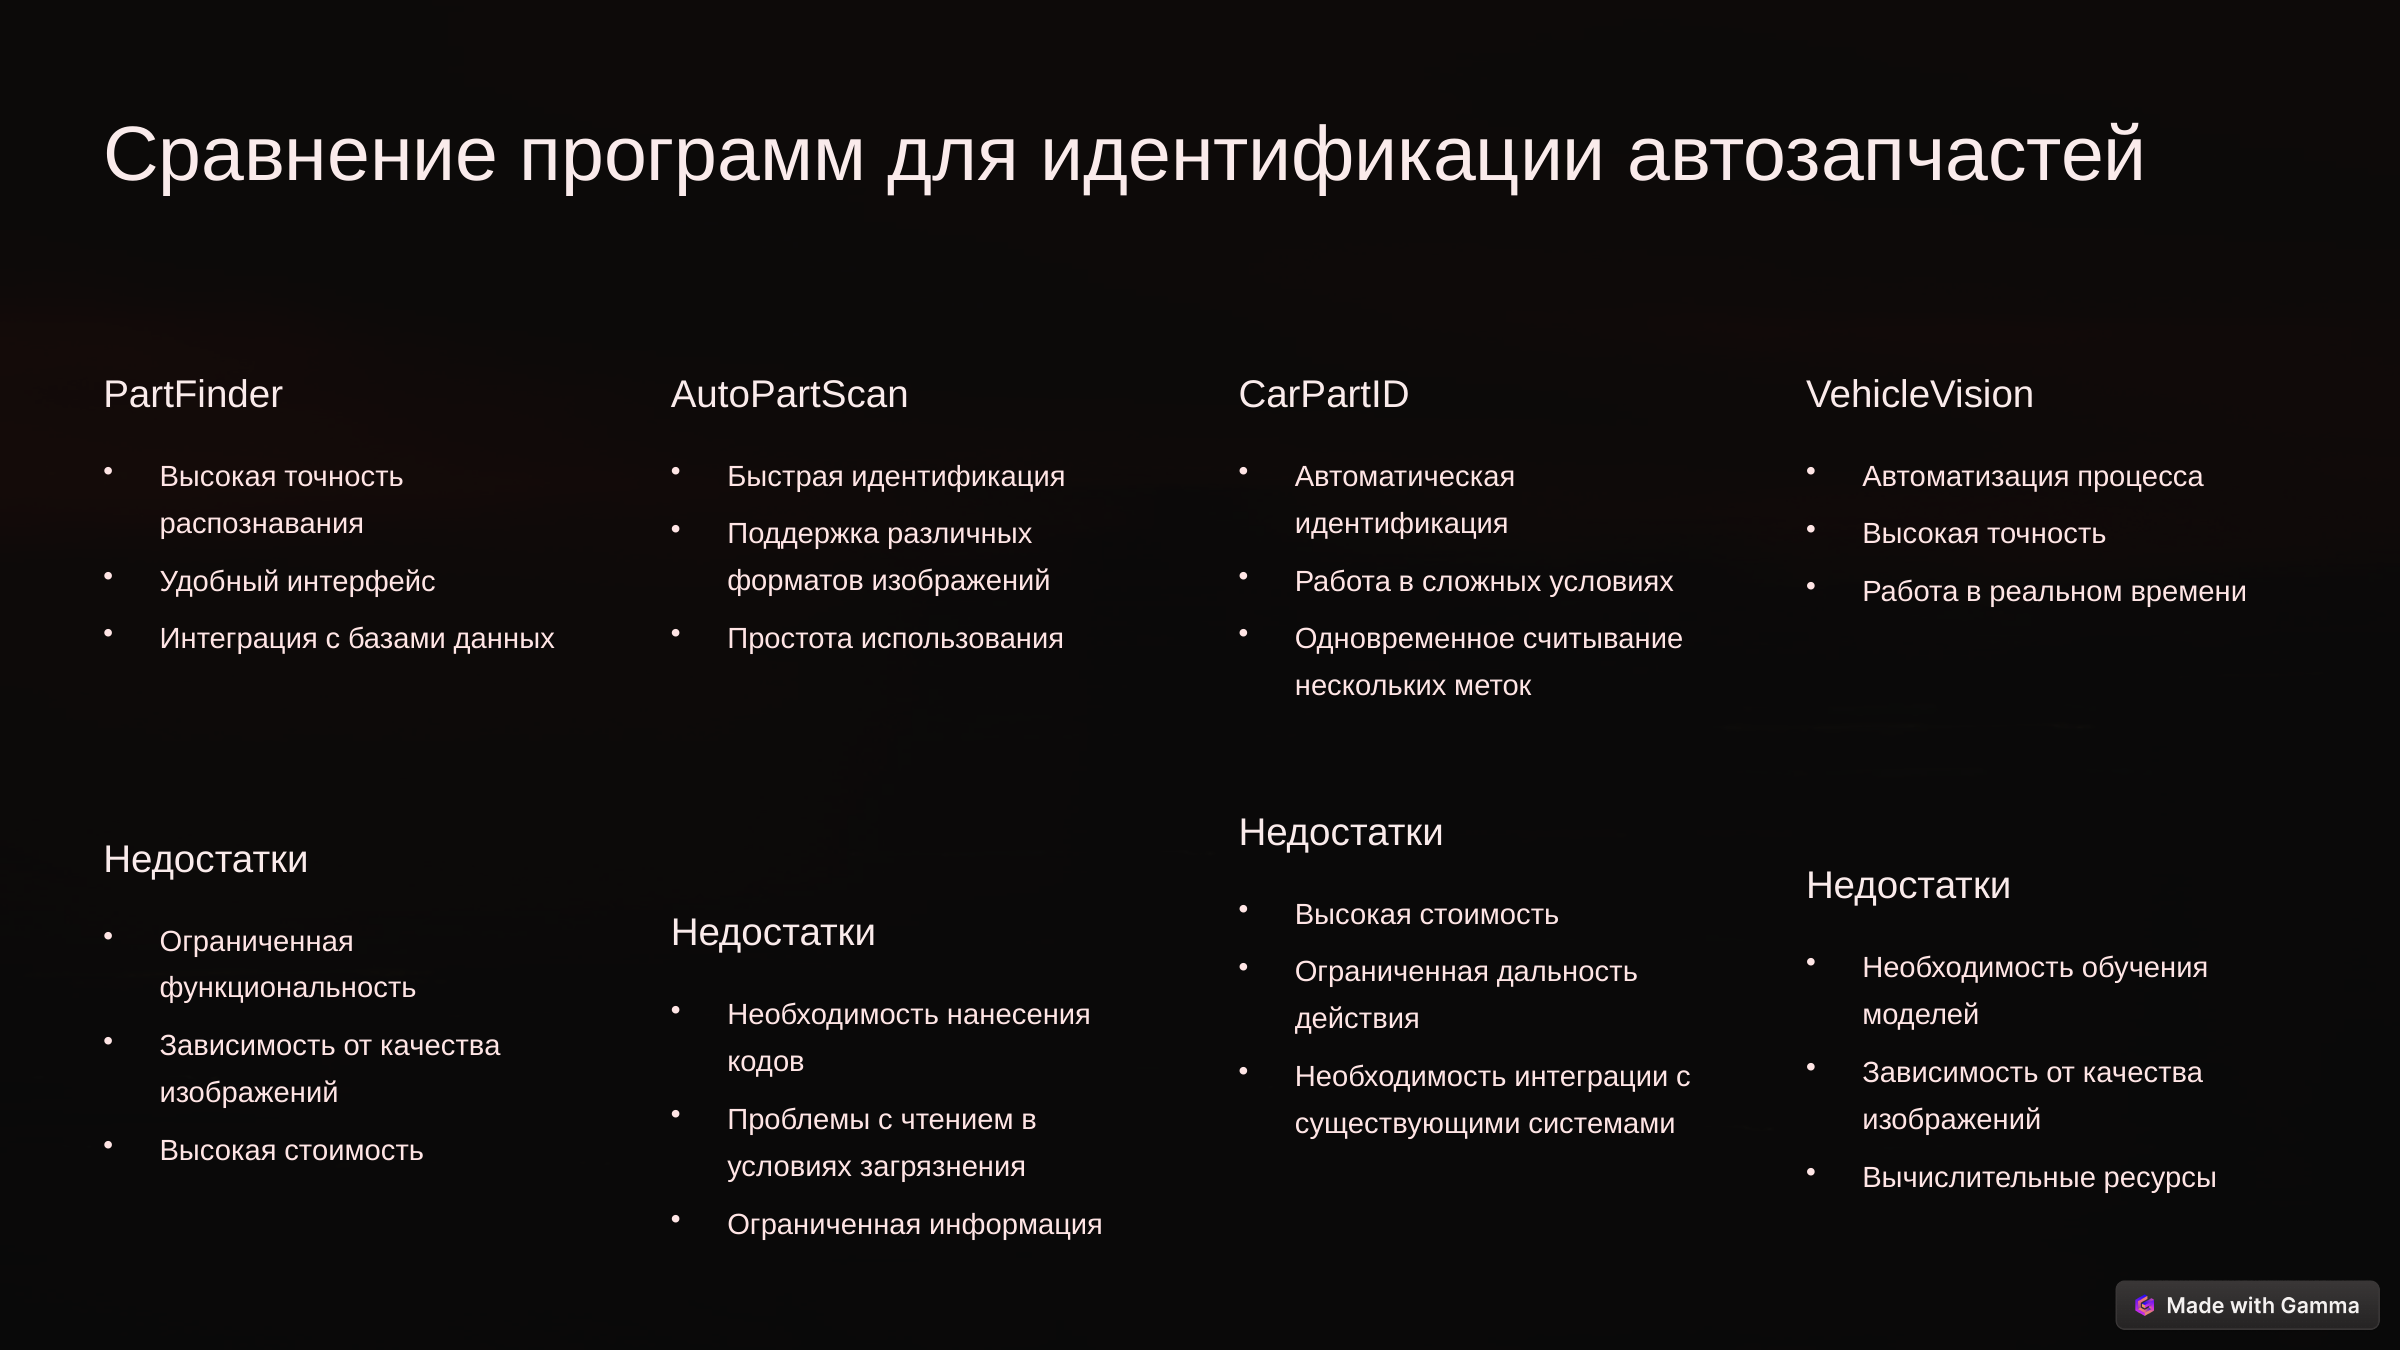

Сравнение программ для идентификации автозапчастей
PartFinder
AutoPartScan
CarPartID
VehicleVision
Высокая точность распознавания
Быстрая идентификация
Автоматическая идентификация
Автоматизация процесса
Поддержка различных форматов изображений
Высокая точность
Удобный интерфейс
Работа в сложных условиях
Работа в реальном времени
Интеграция с базами данных
Простота использования
Одновременное считывание нескольких меток

Недостатки

Недостатки
Недостатки
Высокая стоимость
Недостатки
Ограниченная функциональность
Необходимость обучения моделей
Ограниченная дальность действия
Необходимость нанесения кодов
Зависимость от качества изображений
Зависимость от качества изображений
Необходимость интеграции с существующими системами
Проблемы с чтением в условиях загрязнения
Высокая стоимость
Вычислительные ресурсы
Ограниченная информация